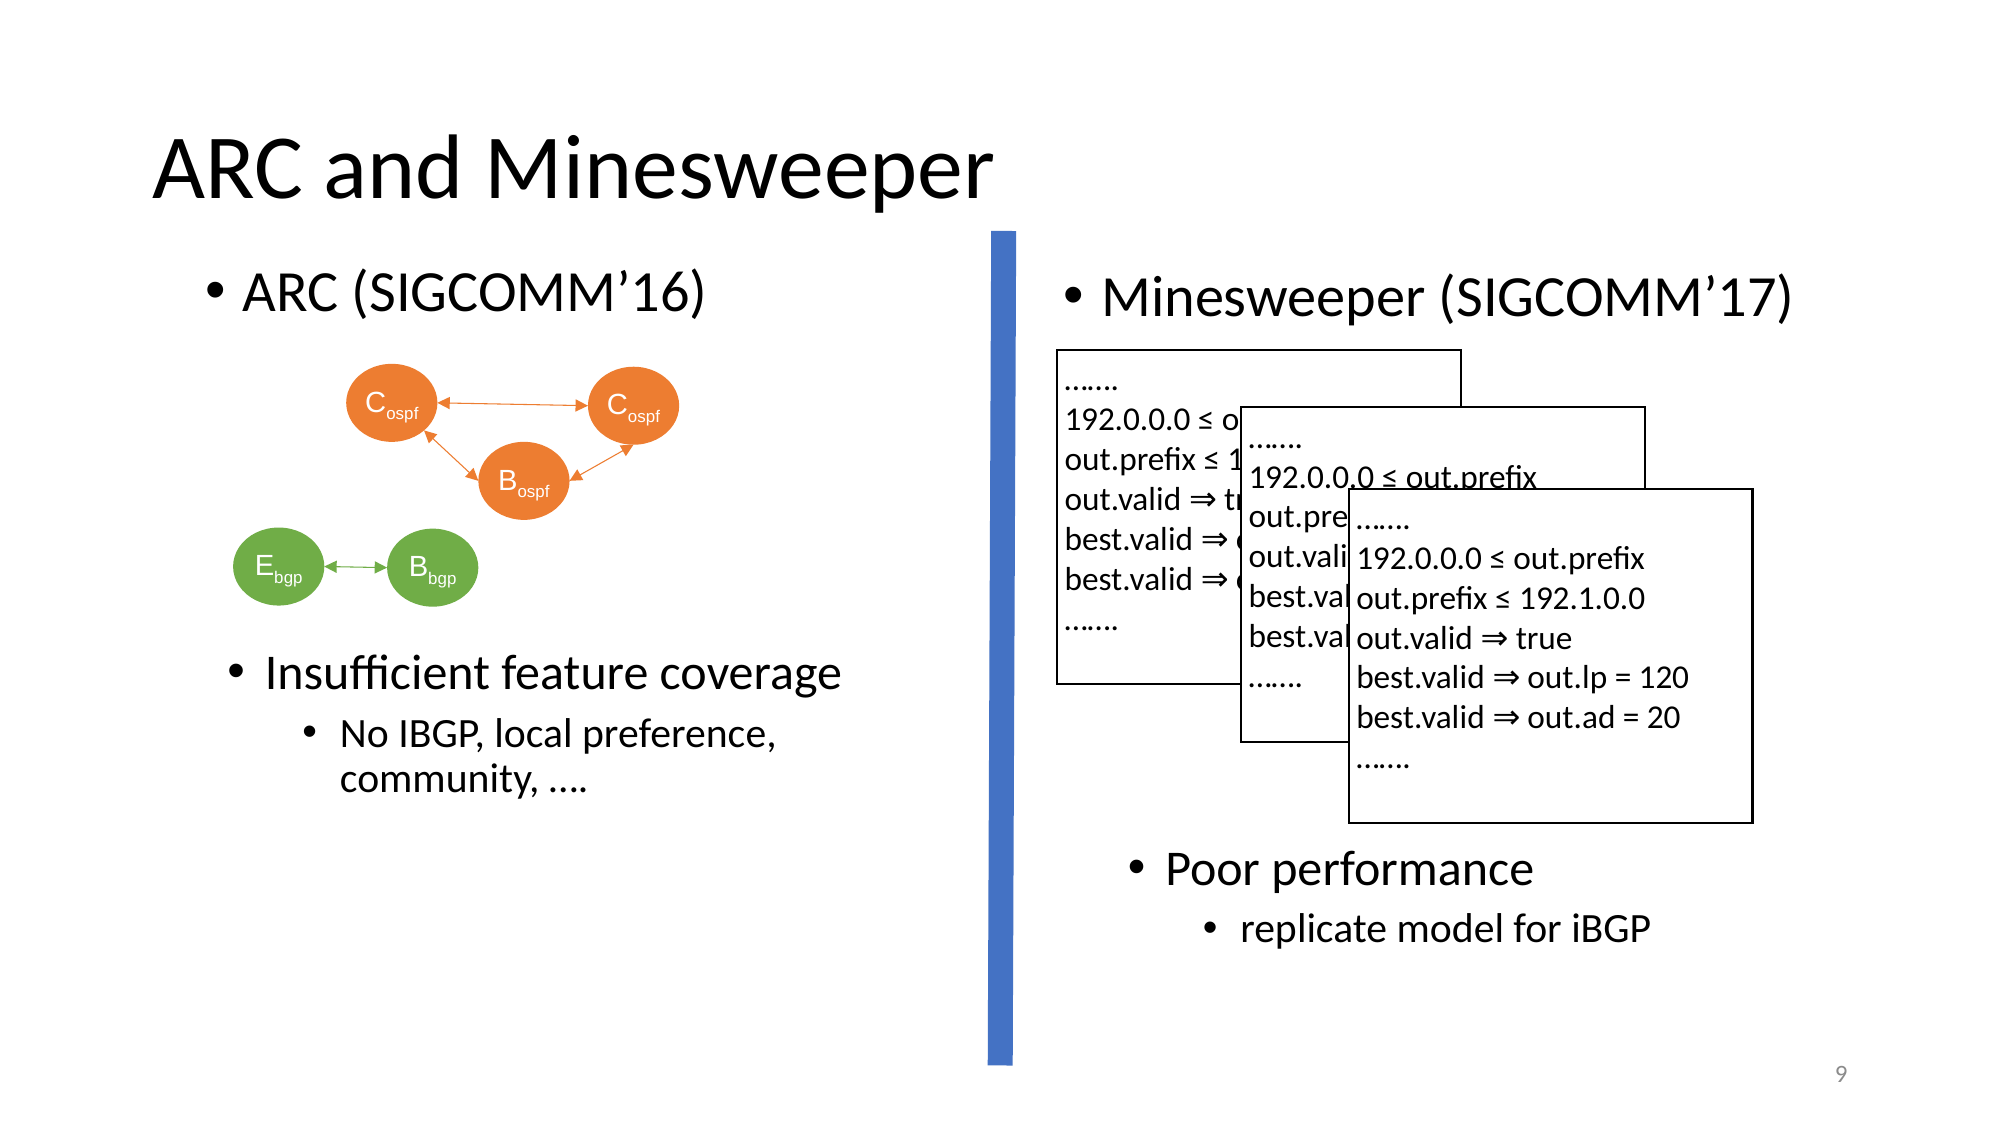

# ARC and Minesweeper

ARC (SIGCOMM’16)

Minesweeper (SIGCOMM’17)

…….
192.0.0.0 ≤ out.prefix
out.prefix ≤ 192.1.0.0
out.valid ⇒ true
best.valid ⇒ out.lp = 120
best.valid ⇒ out.ad = 20
…….

Cospf
Cospf
Bospf
Ebgp
Bbgp
…….
192.0.0.0 ≤ out.prefix
out.prefix ≤ 192.1.0.0
out.valid ⇒ true
best.valid ⇒ out.lp = 120
best.valid ⇒ out.ad = 20
…….

…….
192.0.0.0 ≤ out.prefix
out.prefix ≤ 192.1.0.0
out.valid ⇒ true
best.valid ⇒ out.lp = 120
best.valid ⇒ out.ad = 20
…….

Insufficient feature coverage
No IBGP, local preference, community, ….

Poor performance
replicate model for iBGP

9